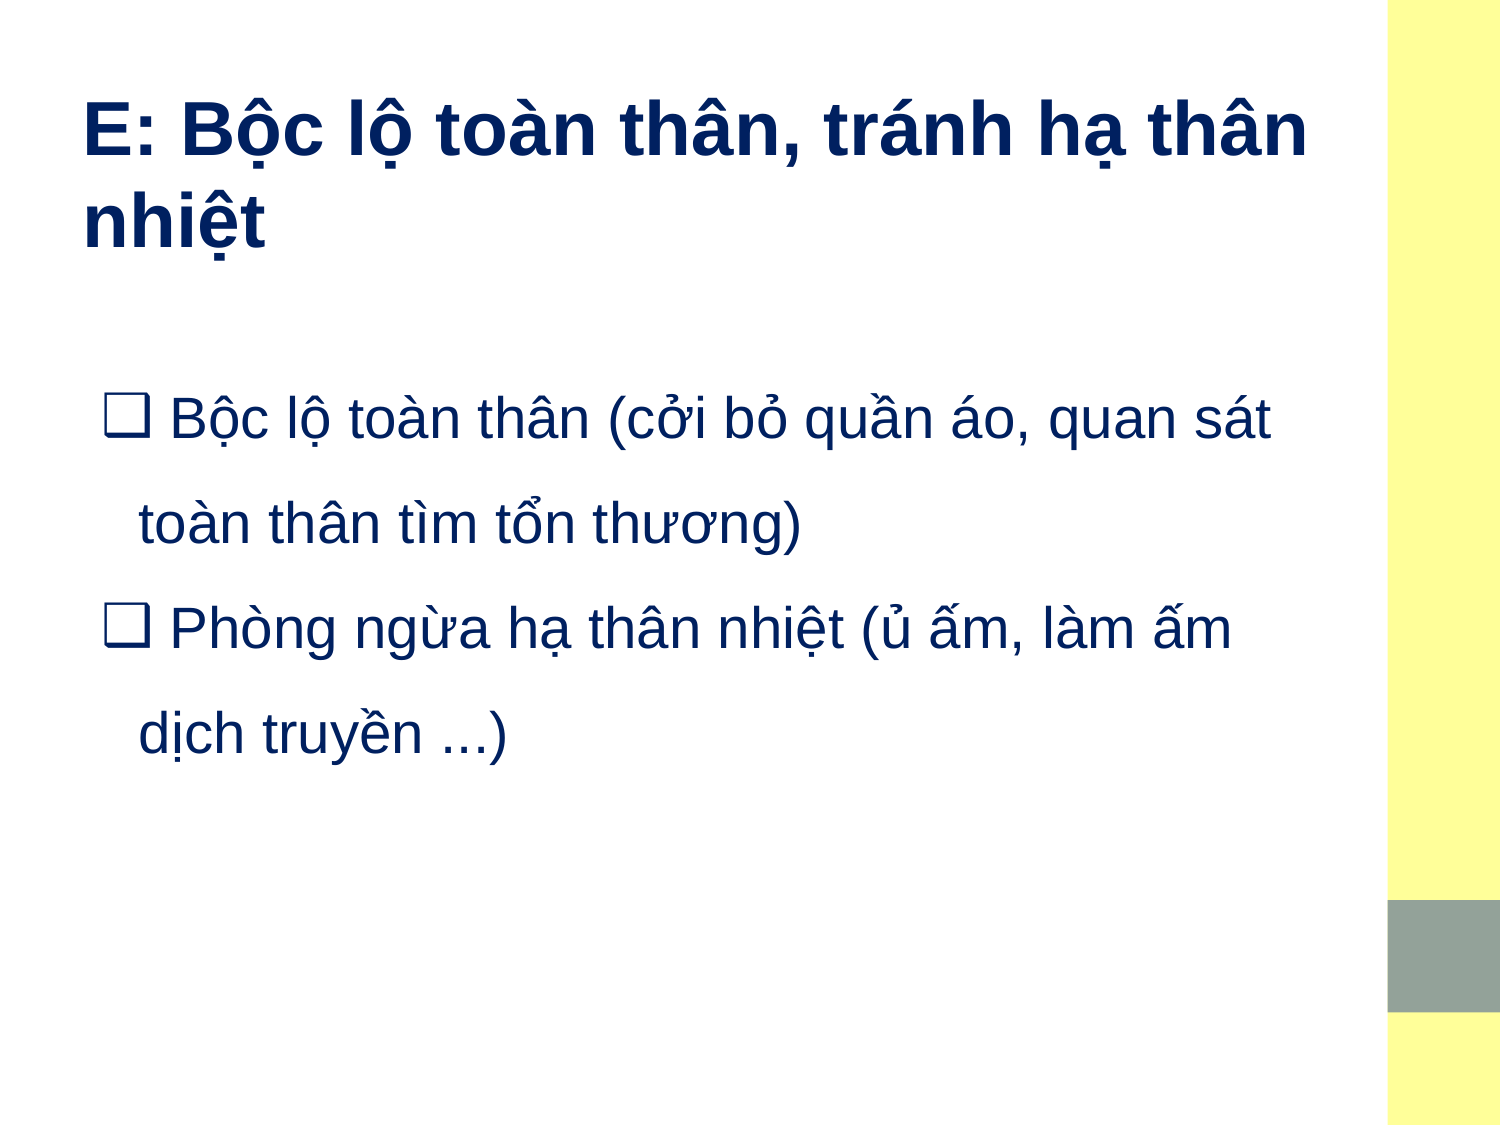

# E: Bộc lộ toàn thân, tránh hạ thân nhiệt
 Bộc lộ toàn thân (cởi bỏ quần áo, quan sát toàn thân tìm tổn thương)
 Phòng ngừa hạ thân nhiệt (ủ ấm, làm ấm dịch truyền ...)